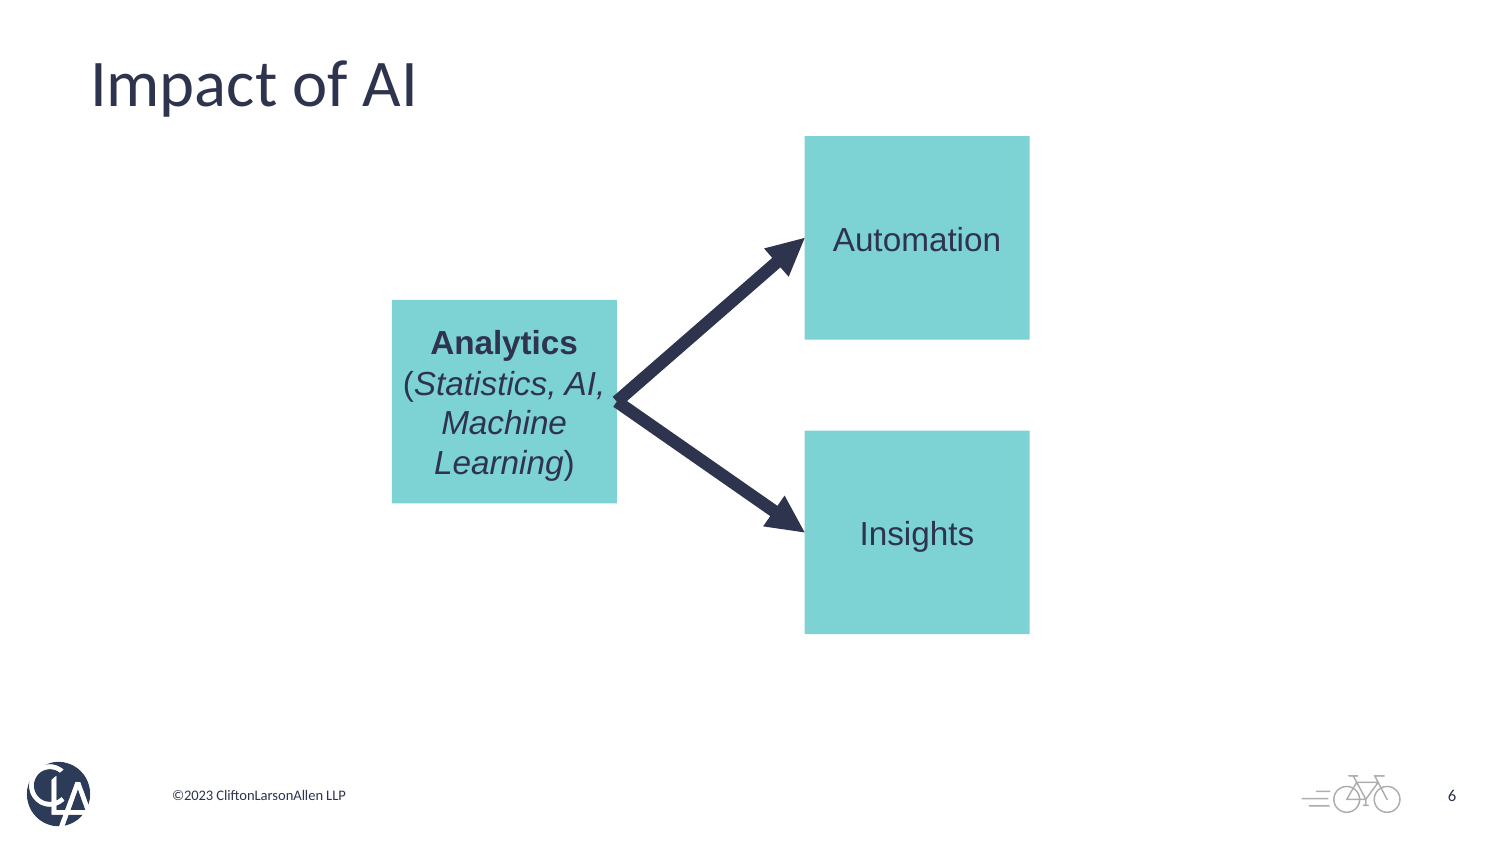

# Impact of AI
Automation
Analytics
(Statistics, AI, Machine Learning)
Insights
6